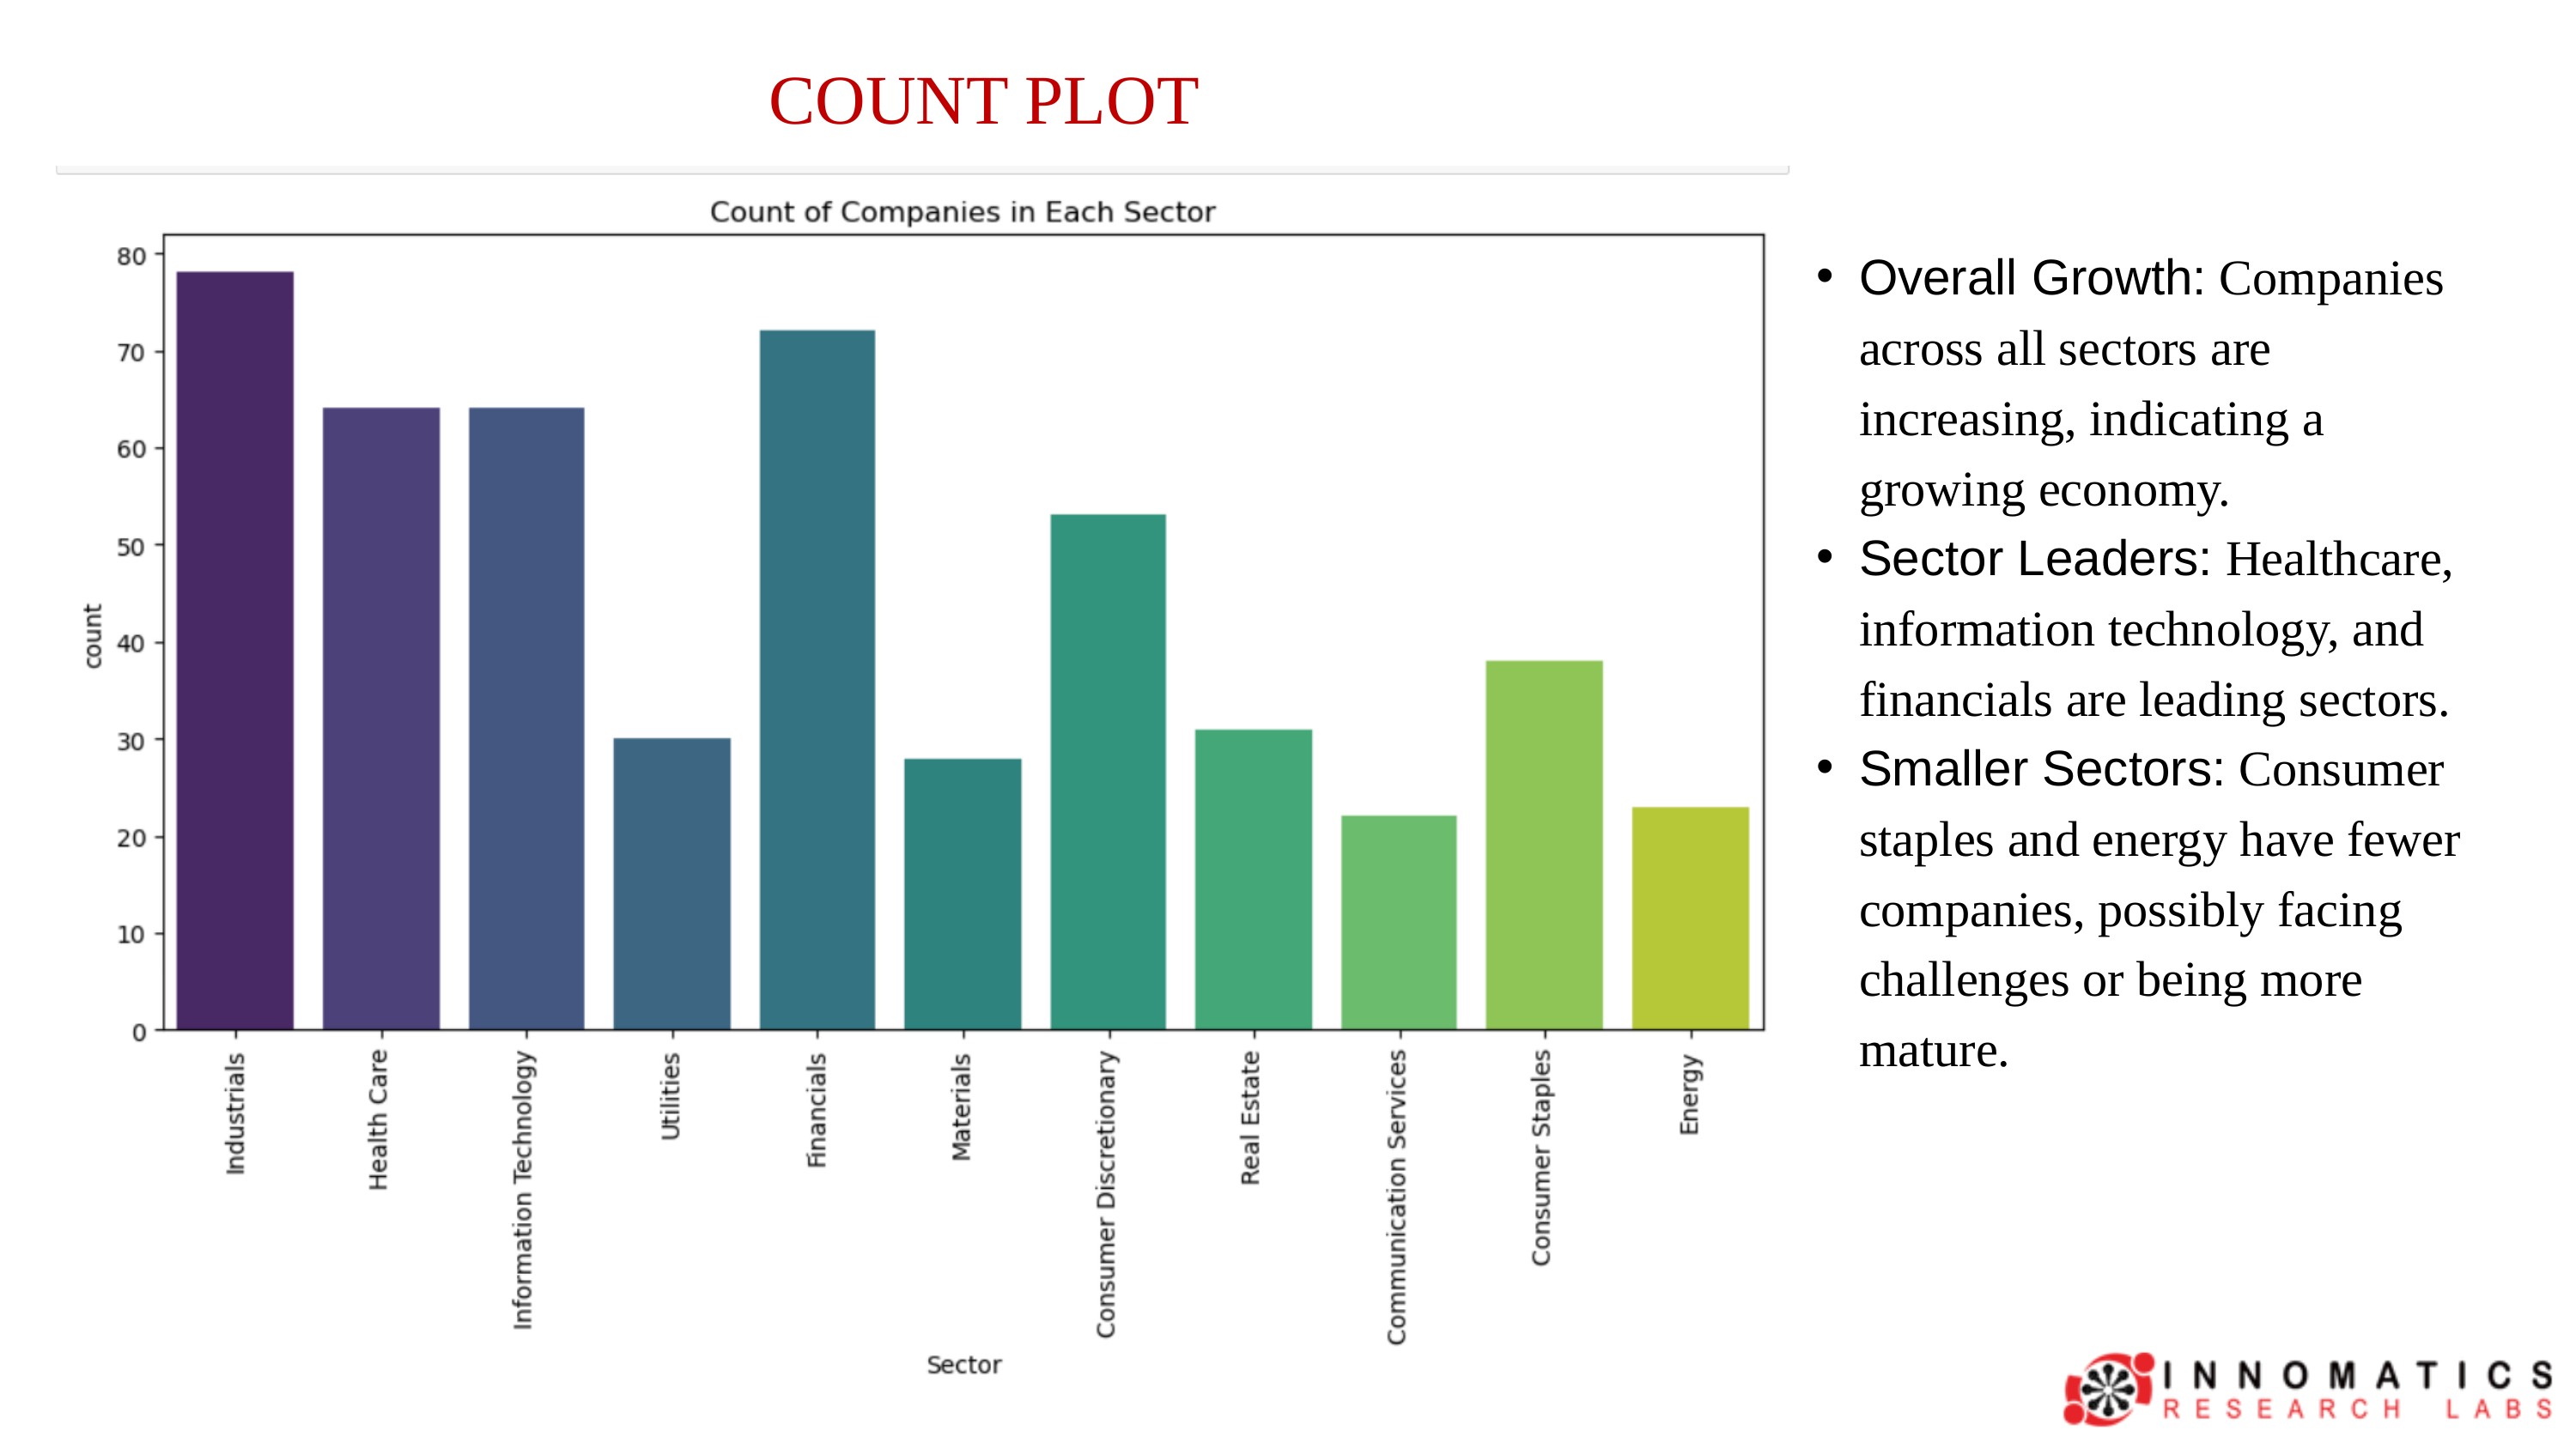

COUNT PLOT

Overall Growth: Companies across all sectors are increasing, indicating a growing economy.
Sector Leaders: Healthcare, information technology, and financials are leading sectors.
Smaller Sectors: Consumer staples and energy have fewer companies, possibly facing challenges or being more mature.